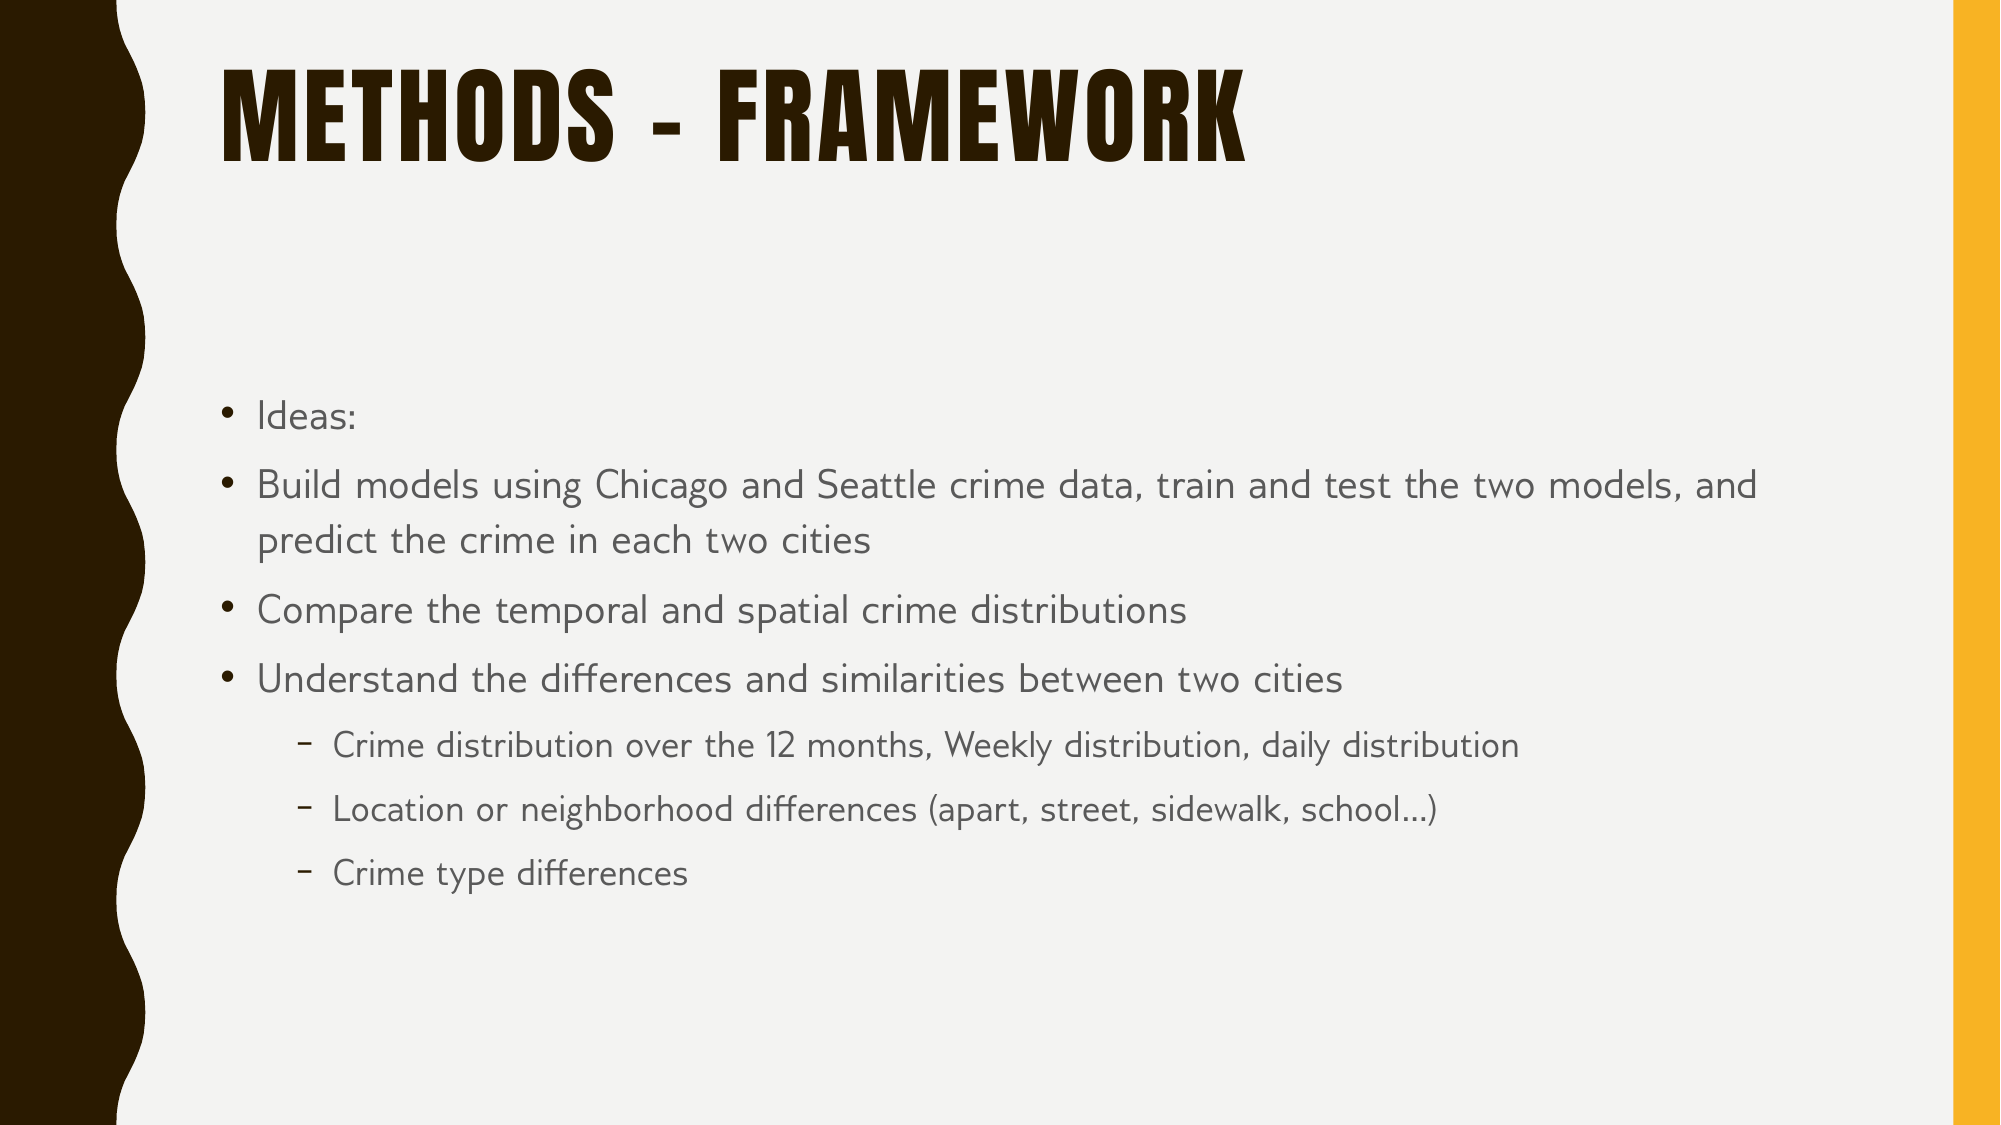

# Methods – framework
Ideas:
Build models using Chicago and Seattle crime data, train and test the two models, and predict the crime in each two cities
Compare the temporal and spatial crime distributions
Understand the differences and similarities between two cities
Crime distribution over the 12 months, Weekly distribution, daily distribution
Location or neighborhood differences (apart, street, sidewalk, school…)
Crime type differences